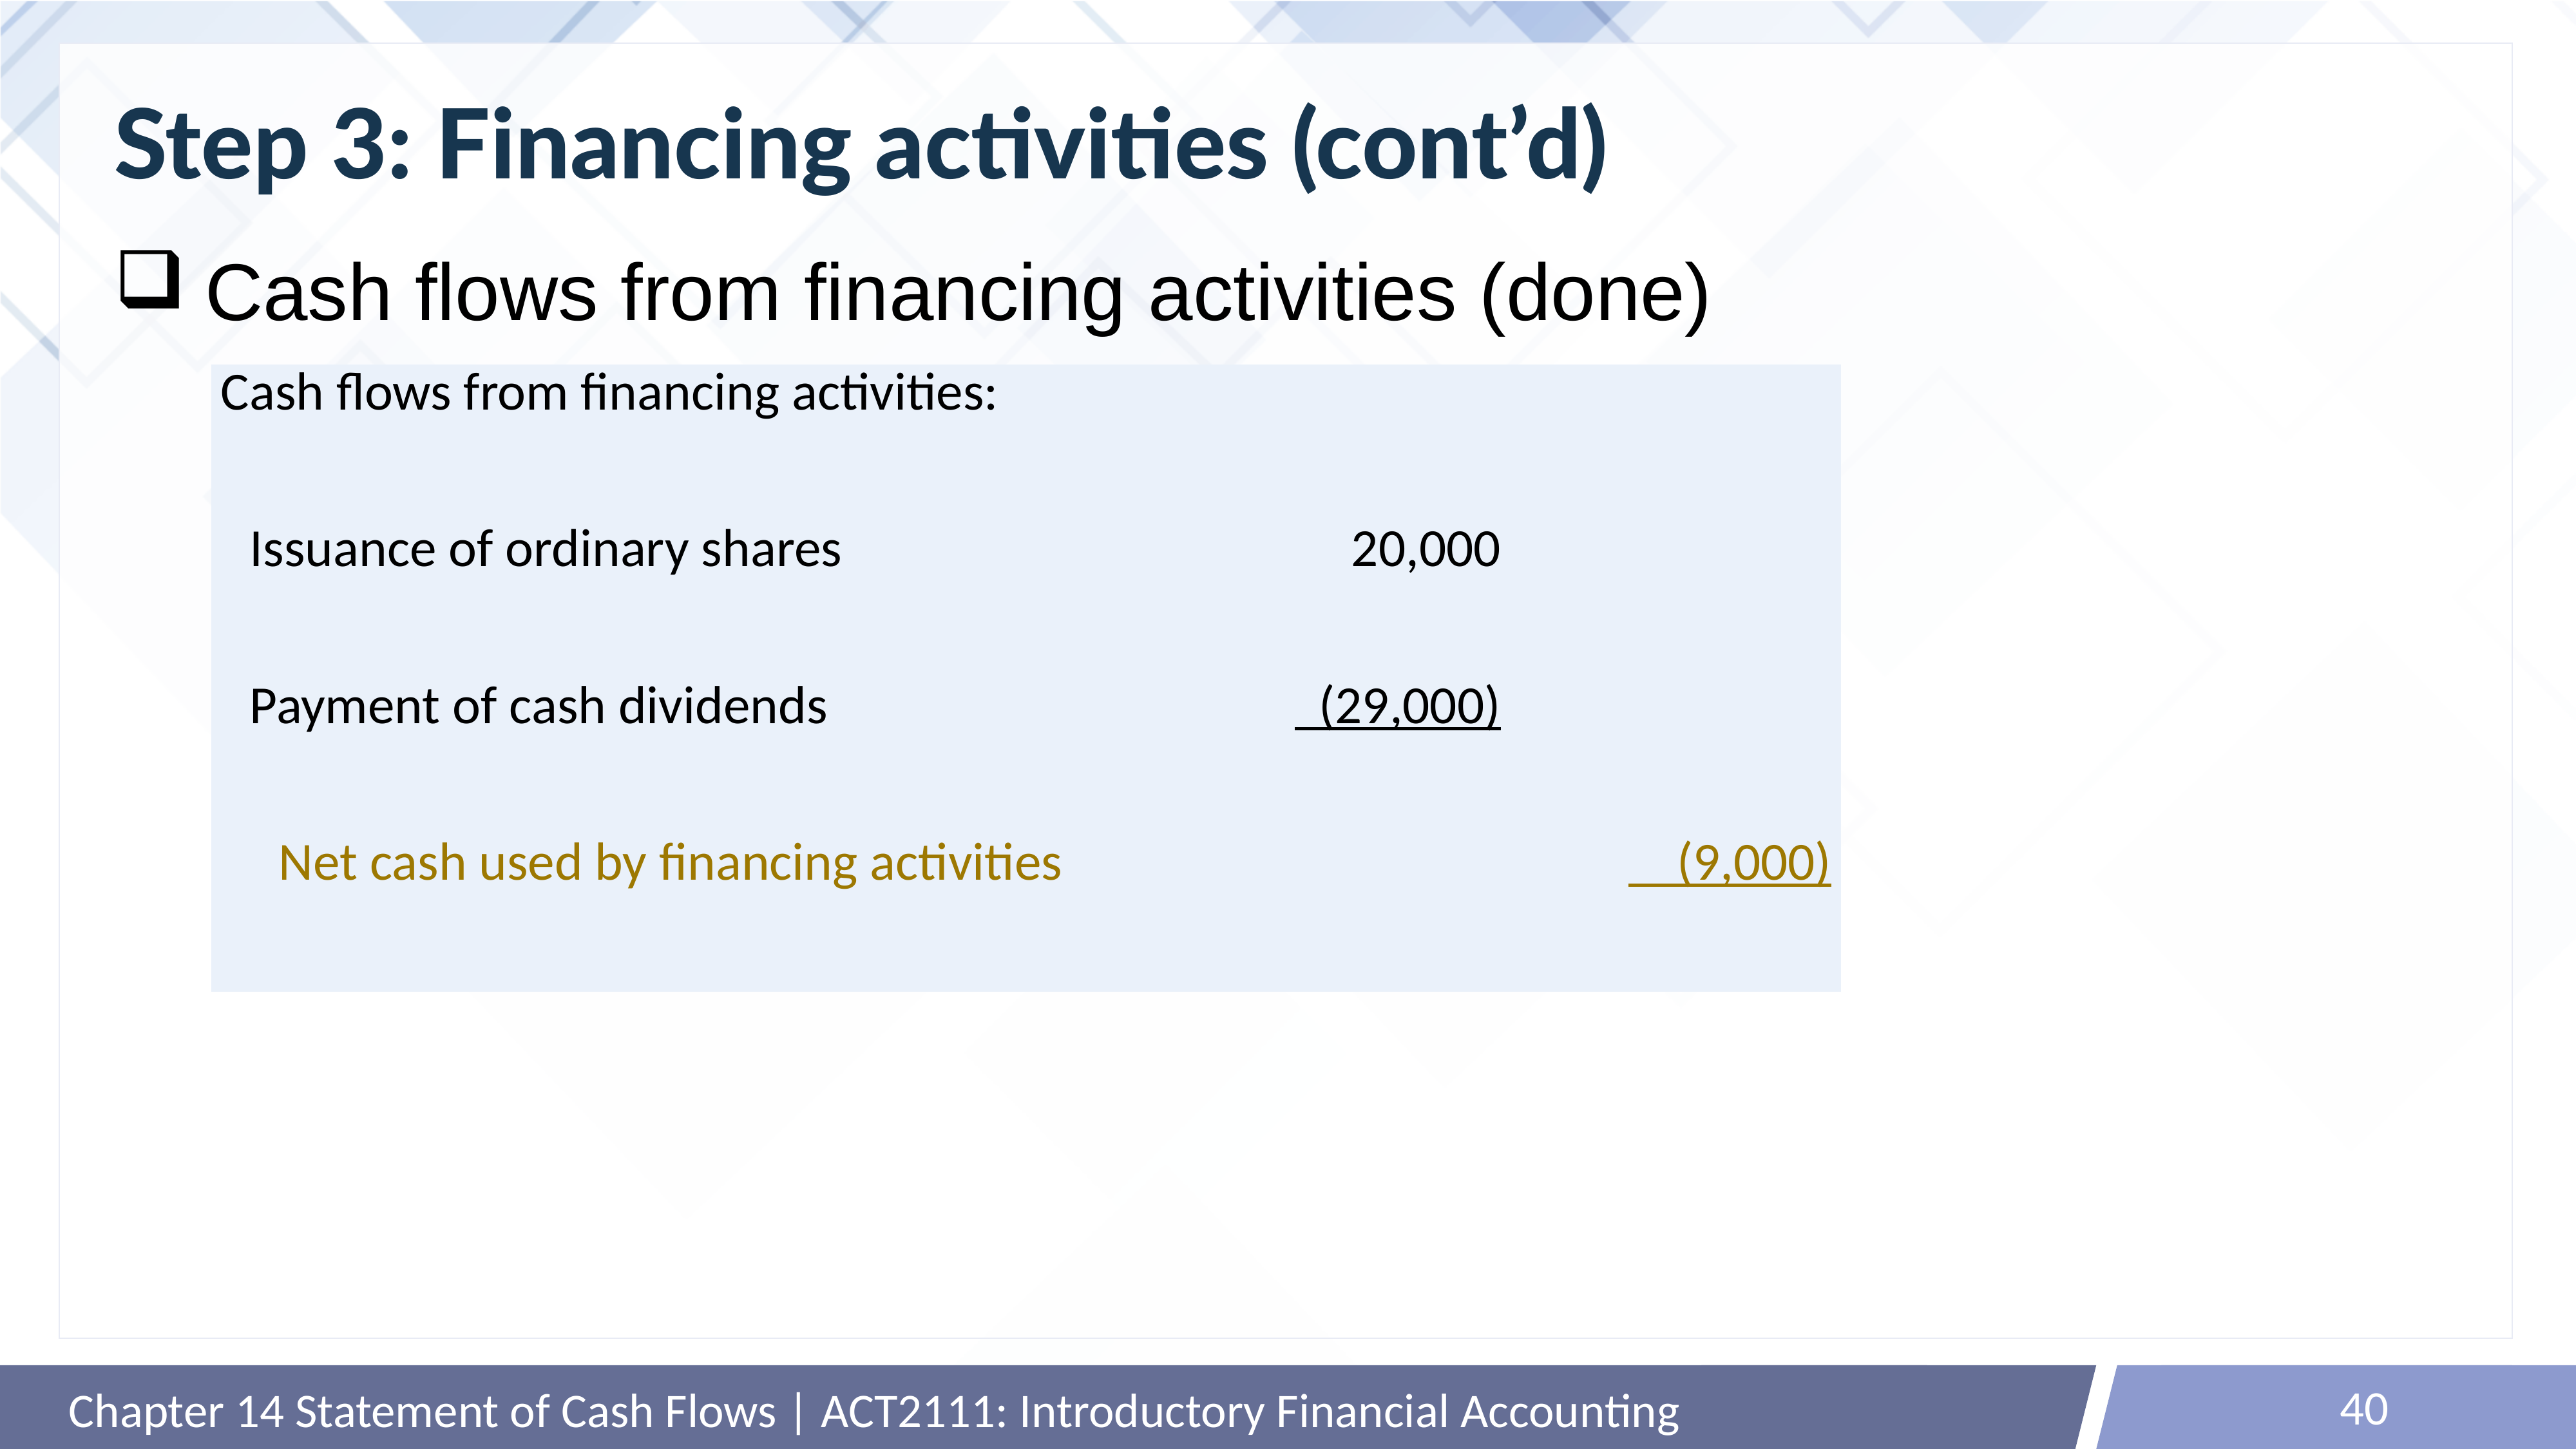

# Step 3: Financing activities (cont’d)
Cash flows from financing activities (done)

| Cash flows from financing activities: |  |  |
| --- | --- | --- |
| Issuance of ordinary shares | 20,000 |  |
| Payment of cash dividends | (29,000) |  |
| Net cash used by financing activities |  | (9,000) |
40
Chapter 14 Statement of Cash Flows | ACT2111: Introductory Financial Accounting